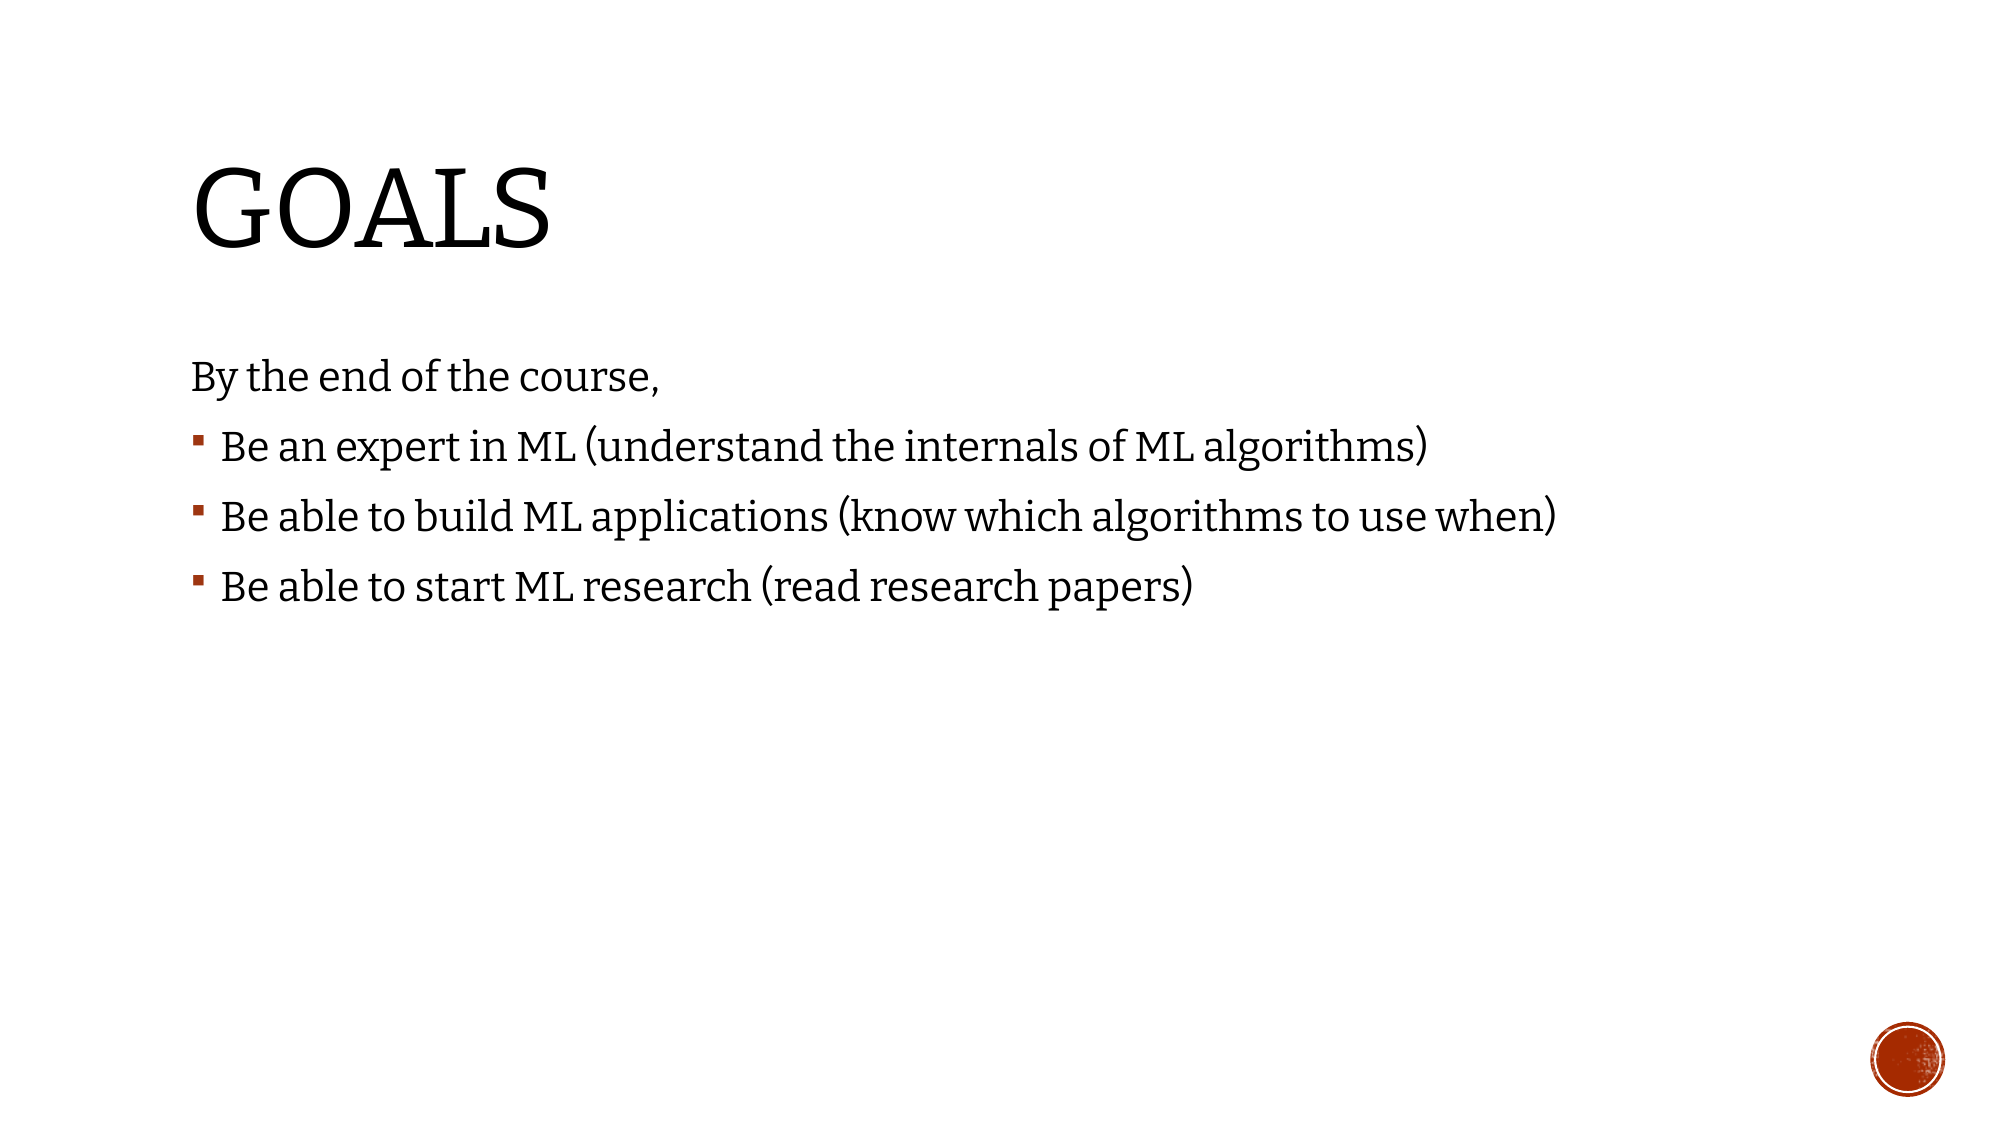

# Goals
By the end of the course,
Be an expert in ML (understand the internals of ML algorithms)
Be able to build ML applications (know which algorithms to use when)
Be able to start ML research (read research papers)